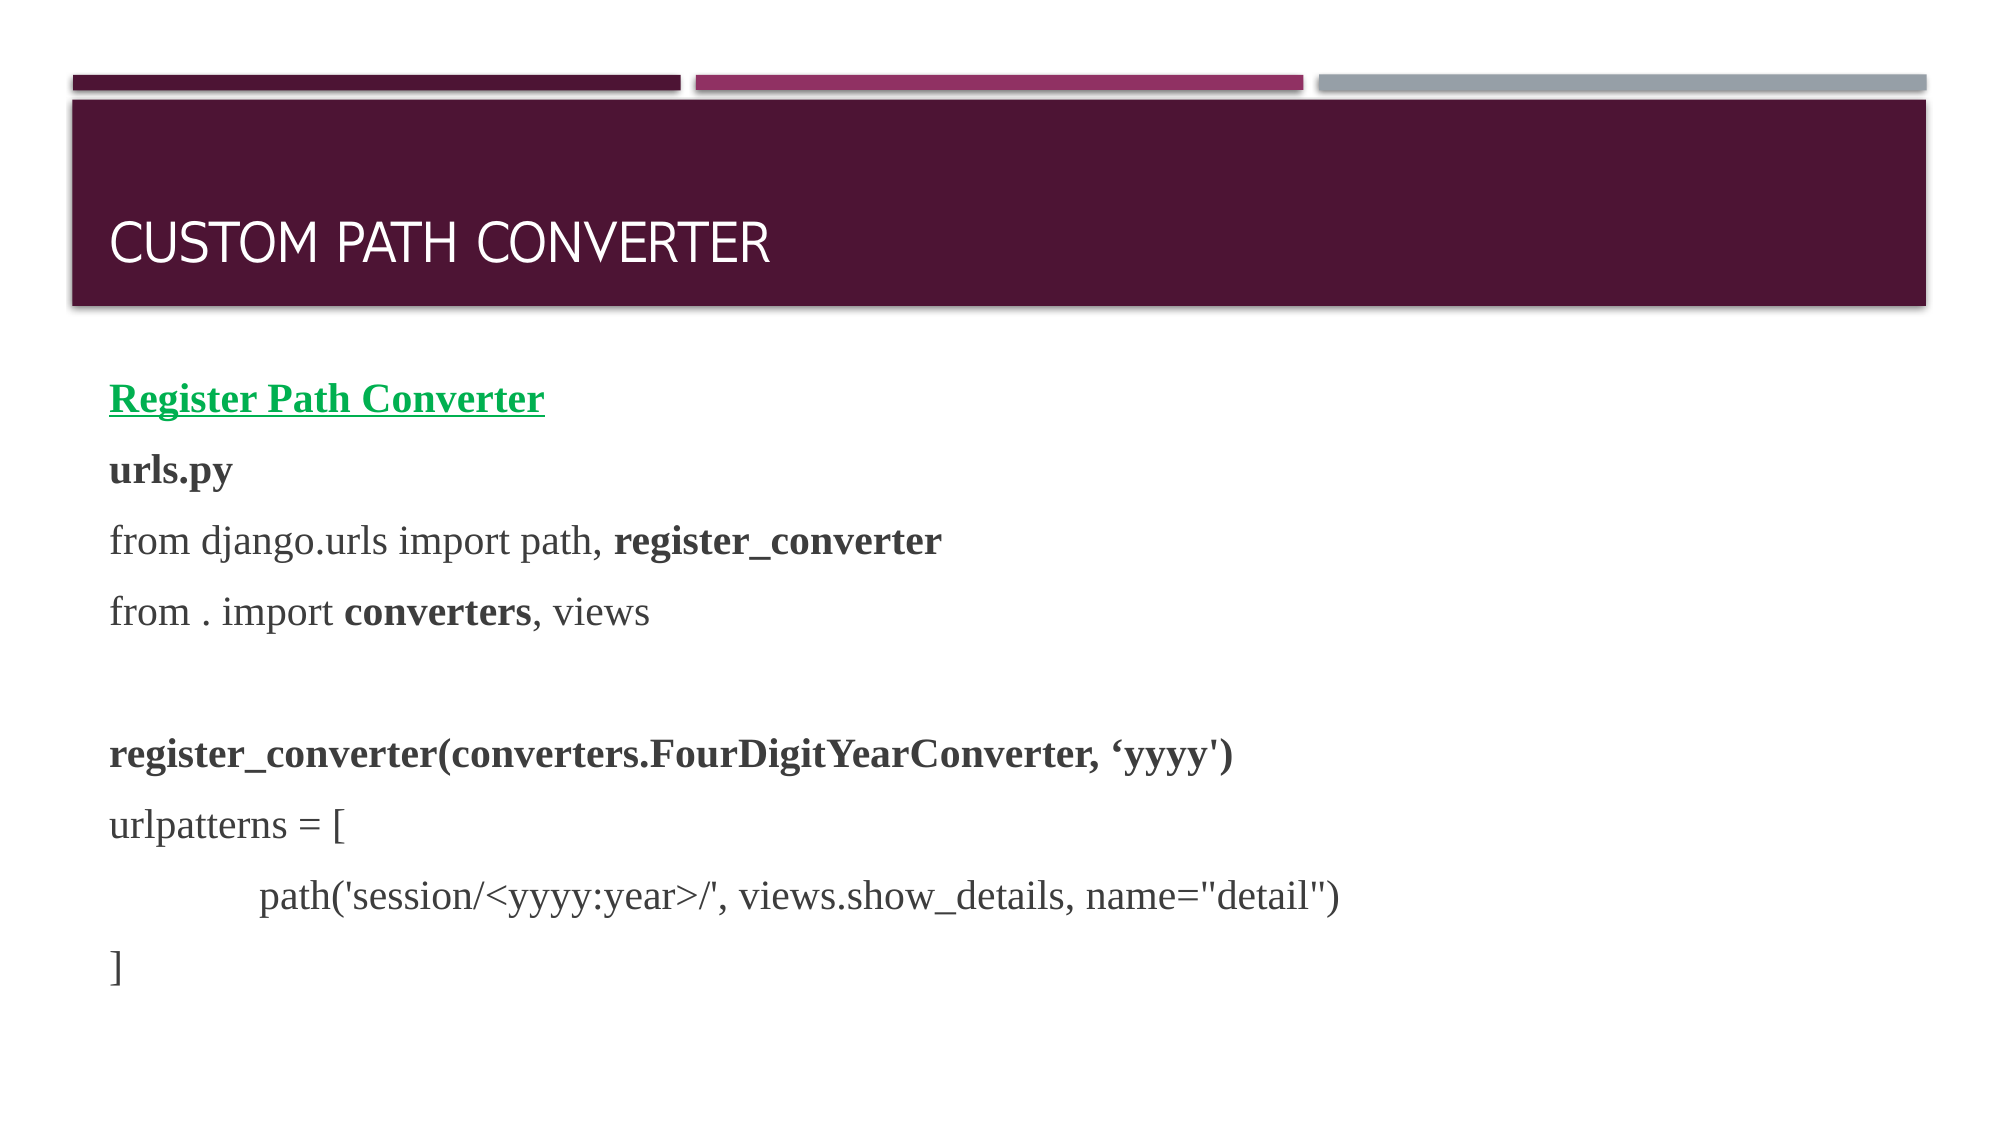

# Custom path converter
Register Path Converter
urls.py
from django.urls import path, register_converter
from . import converters, views

register_converter(converters.FourDigitYearConverter, ‘yyyy')
urlpatterns = [
	path('session/<yyyy:year>/', views.show_details, name="detail")
]